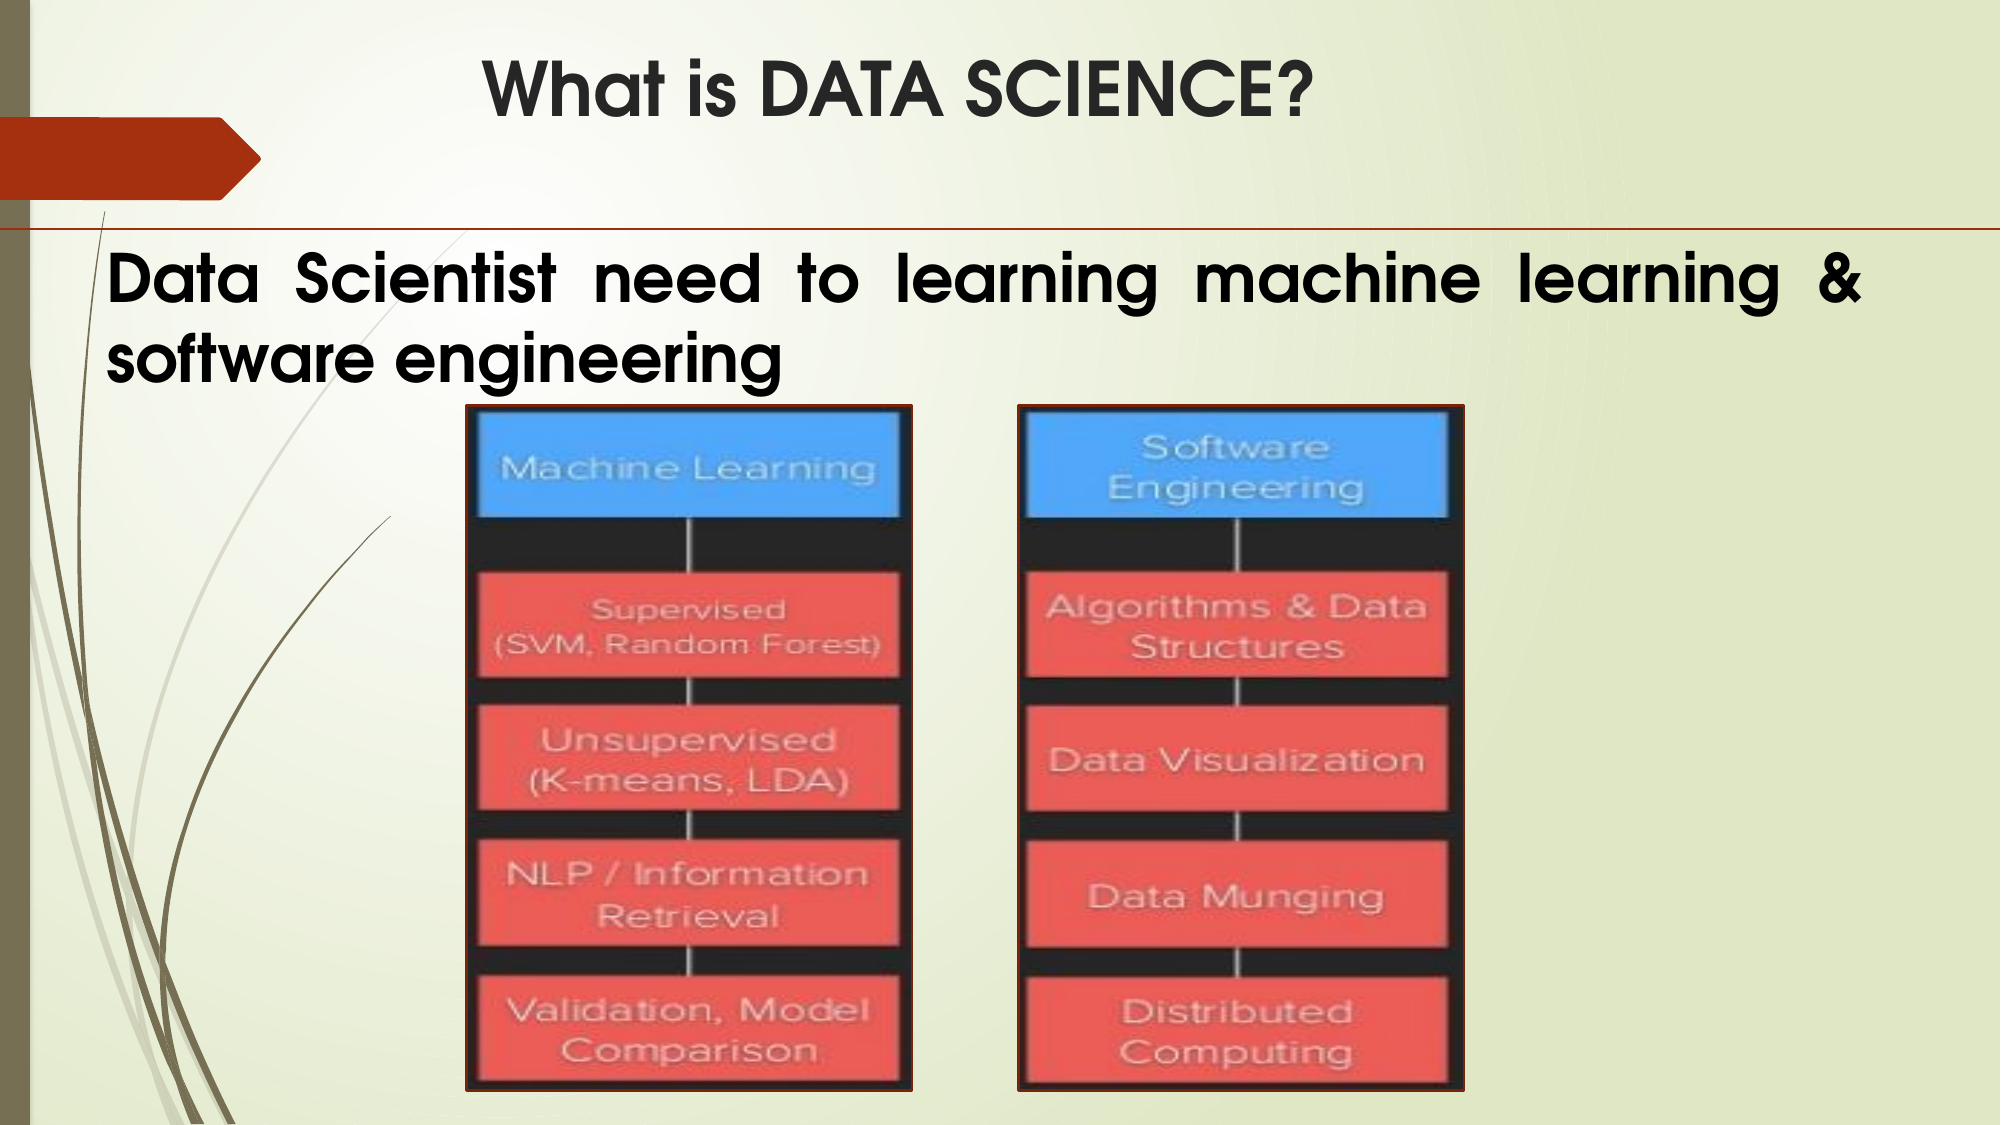

# What is DATA SCIENCE?
Data Scientist need to learning machine learning & software engineering